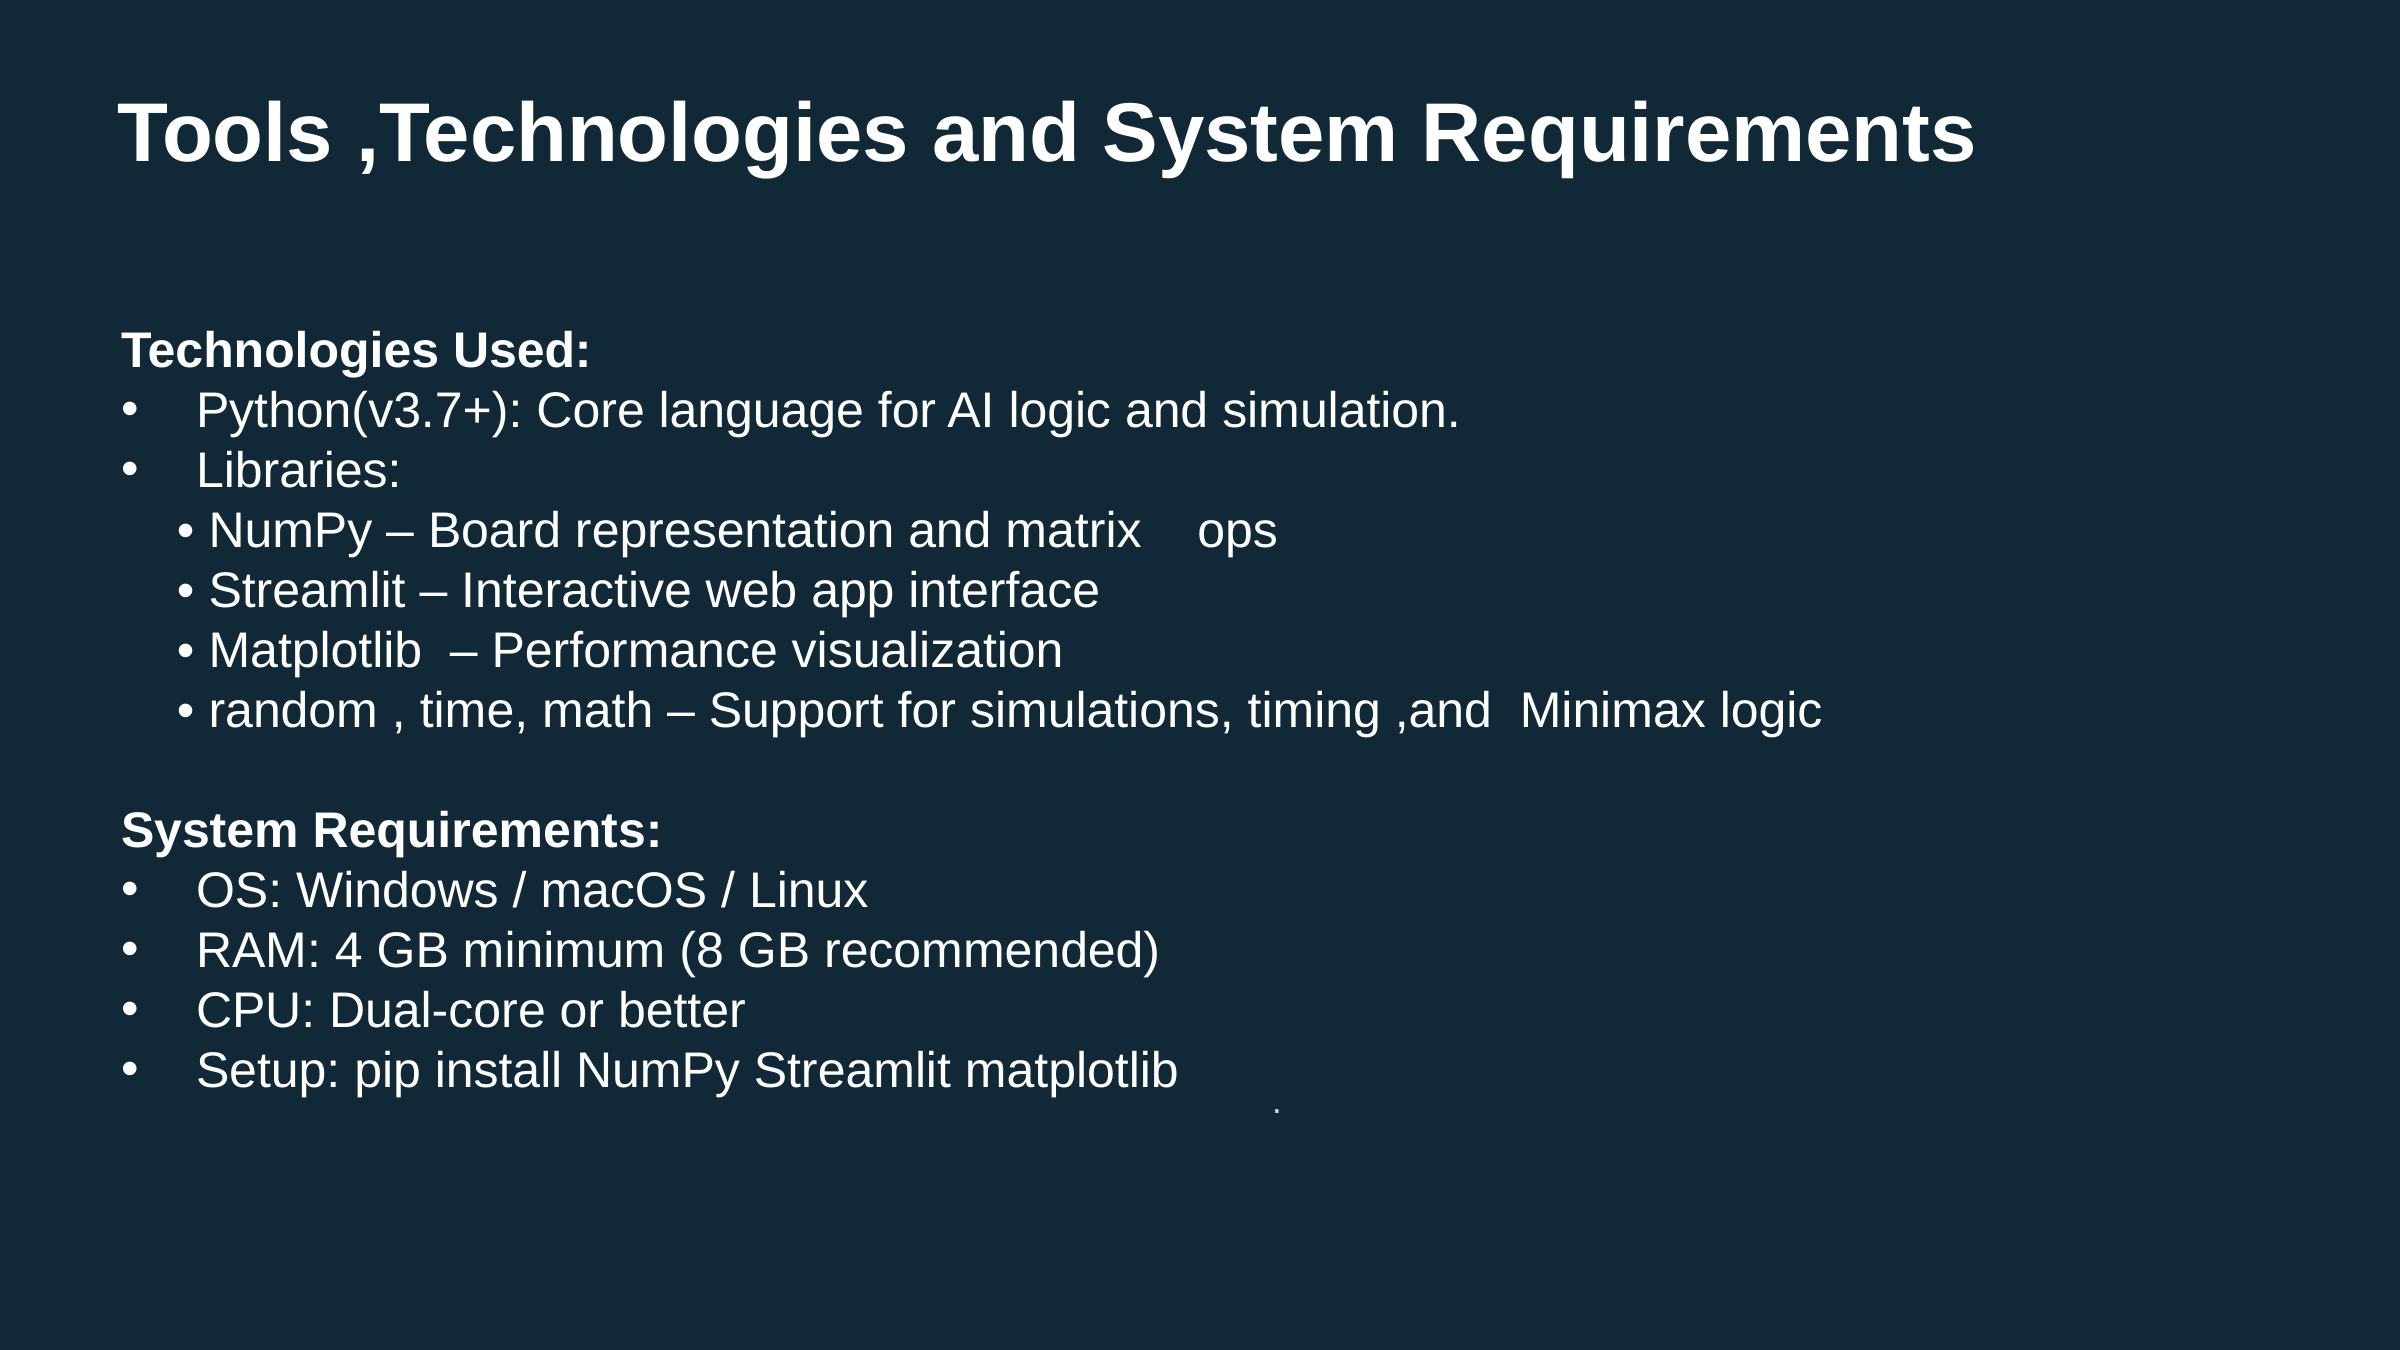

Tools ,Technologies and System Requirements
Technologies Used:
Python(v3.7+): Core language for AI logic and simulation.
Libraries:
    • NumPy – Board representation and matrix    ops
    • Streamlit – Interactive web app interface
    • Matplotlib  – Performance visualization
    • random , time, math – Support for simulations, timing ,and  Minimax logic

System Requirements:
OS: Windows / macOS / Linux
RAM: 4 GB minimum (8 GB recommended)
CPU: Dual-core or better
Setup: pip install NumPy Streamlit matplotlib

.